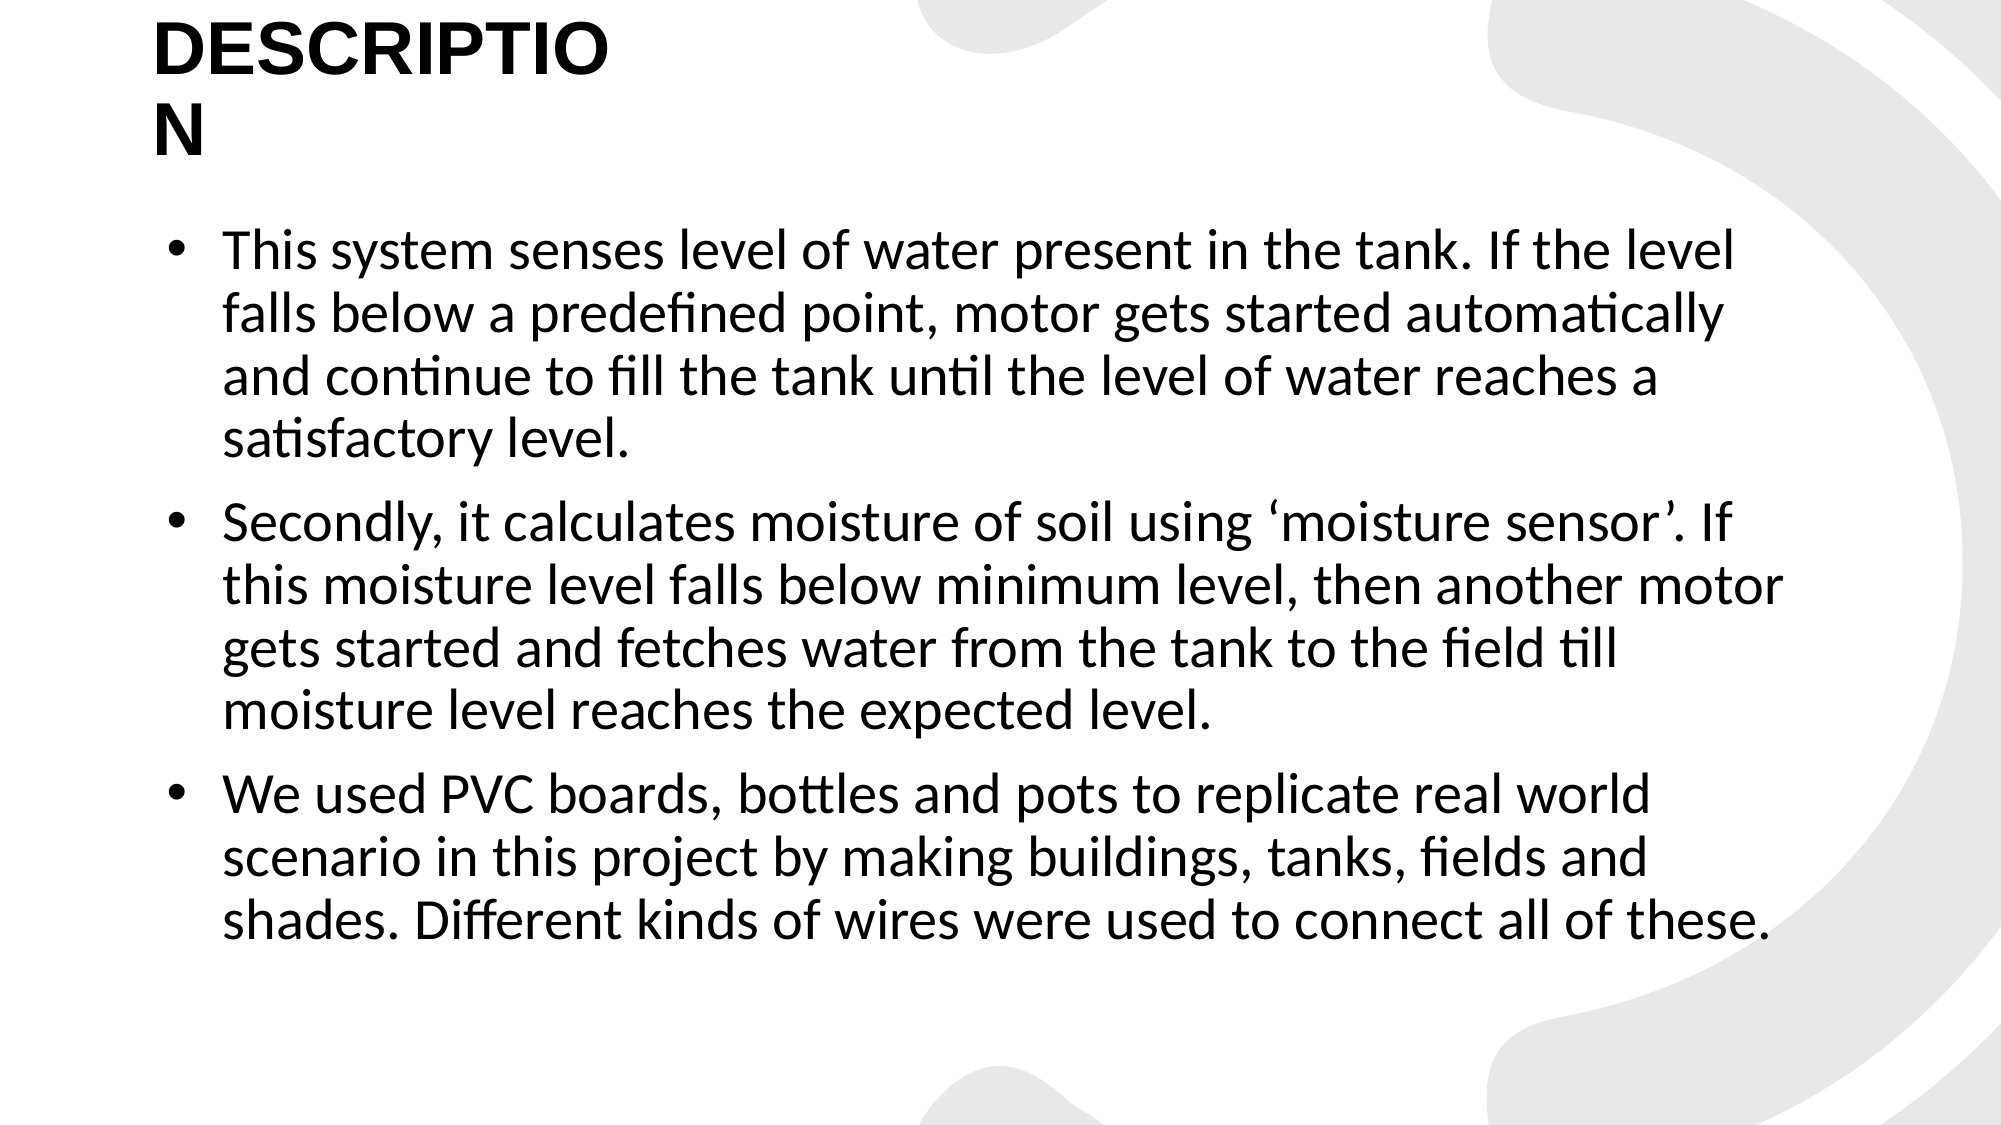

# DESCRIPTION

This system senses level of water present in the tank. If the level falls below a predefined point, motor gets started automatically and continue to fill the tank until the level of water reaches a satisfactory level.
Secondly, it calculates moisture of soil using ‘moisture sensor’. If this moisture level falls below minimum level, then another motor gets started and fetches water from the tank to the field till moisture level reaches the expected level.
We used PVC boards, bottles and pots to replicate real world scenario in this project by making buildings, tanks, fields and shades. Different kinds of wires were used to connect all of these.